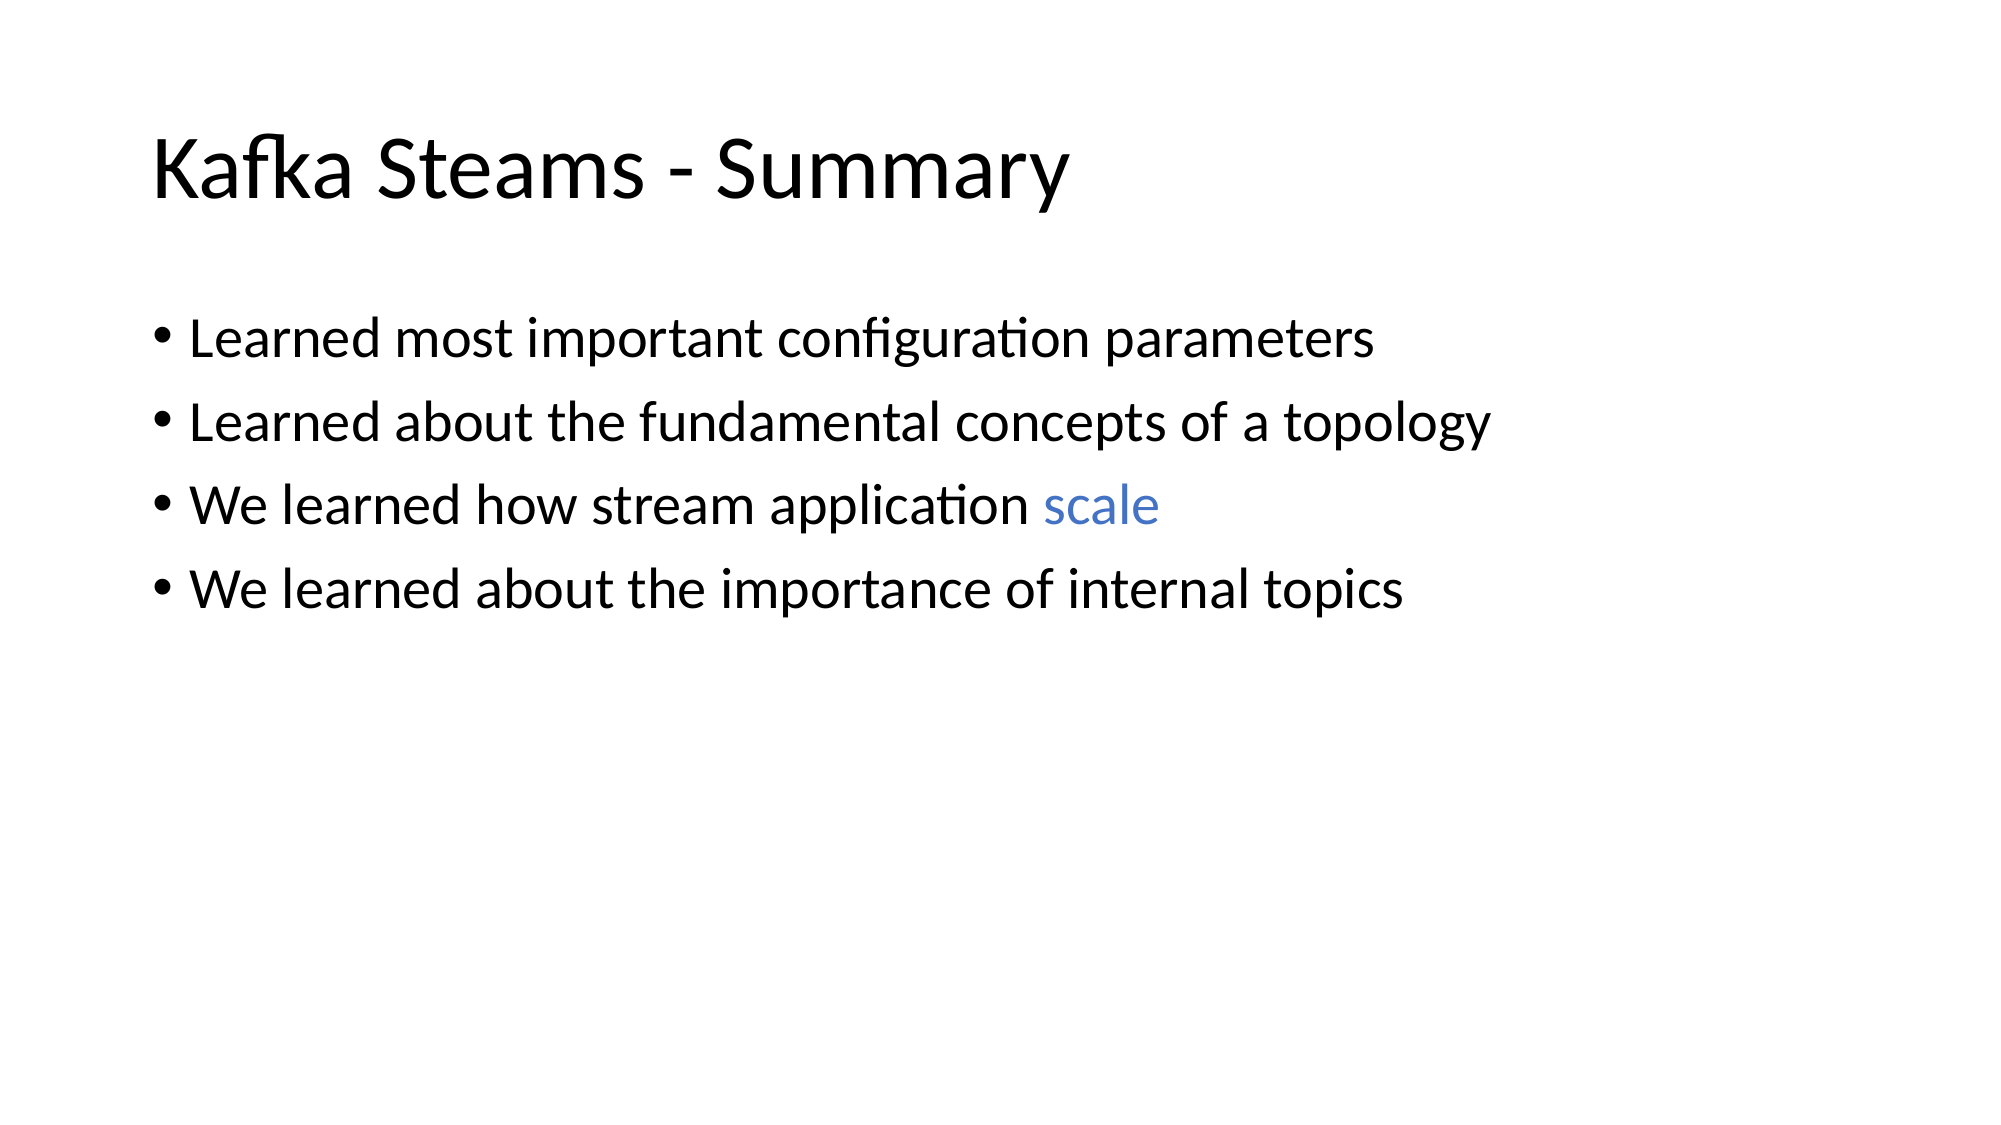

# Kafka Steams - Summary
Learned most important configuration parameters
Learned about the fundamental concepts of a topology
We learned how stream application scale
We learned about the importance of internal topics